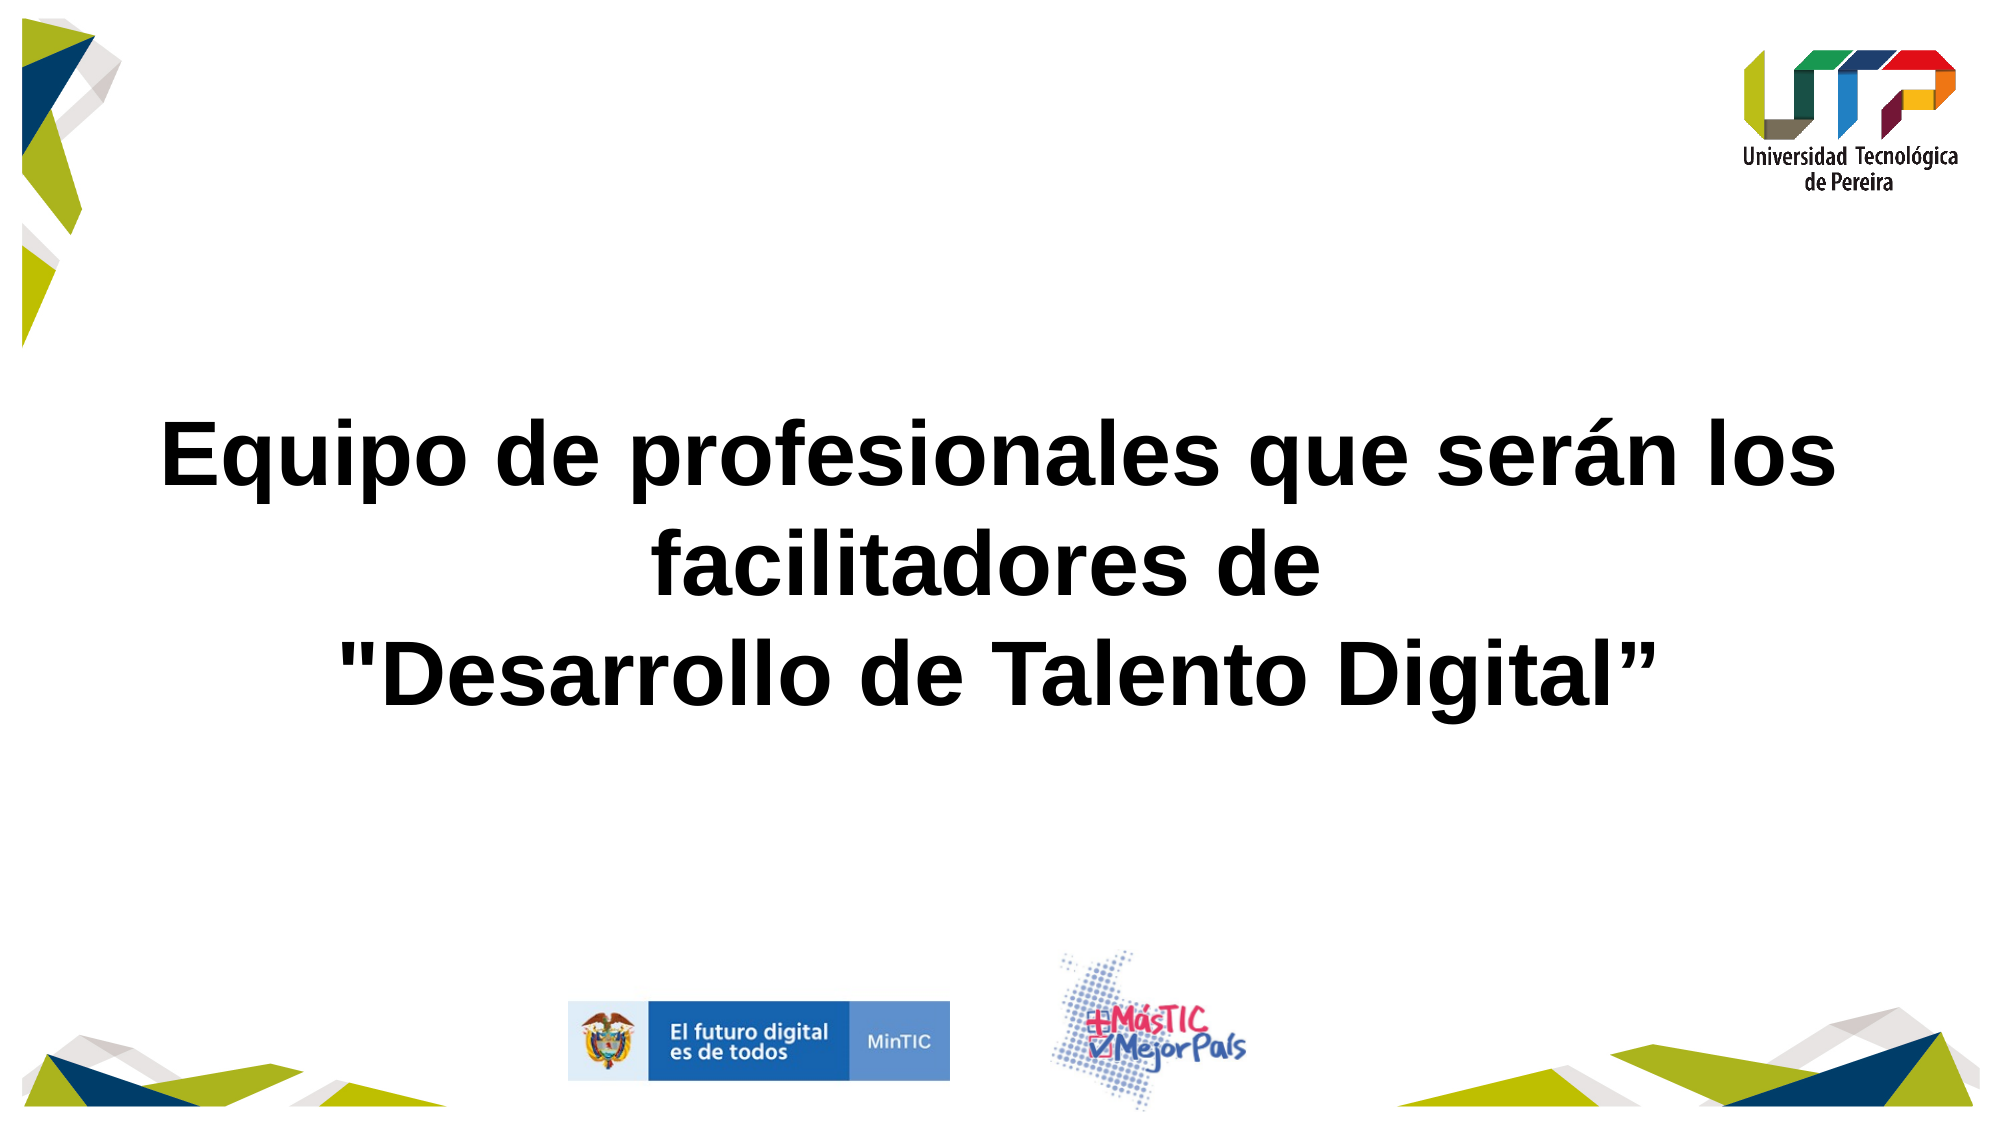

# Equipo de profesionales que serán los facilitadores de "Desarrollo de Talento Digital”